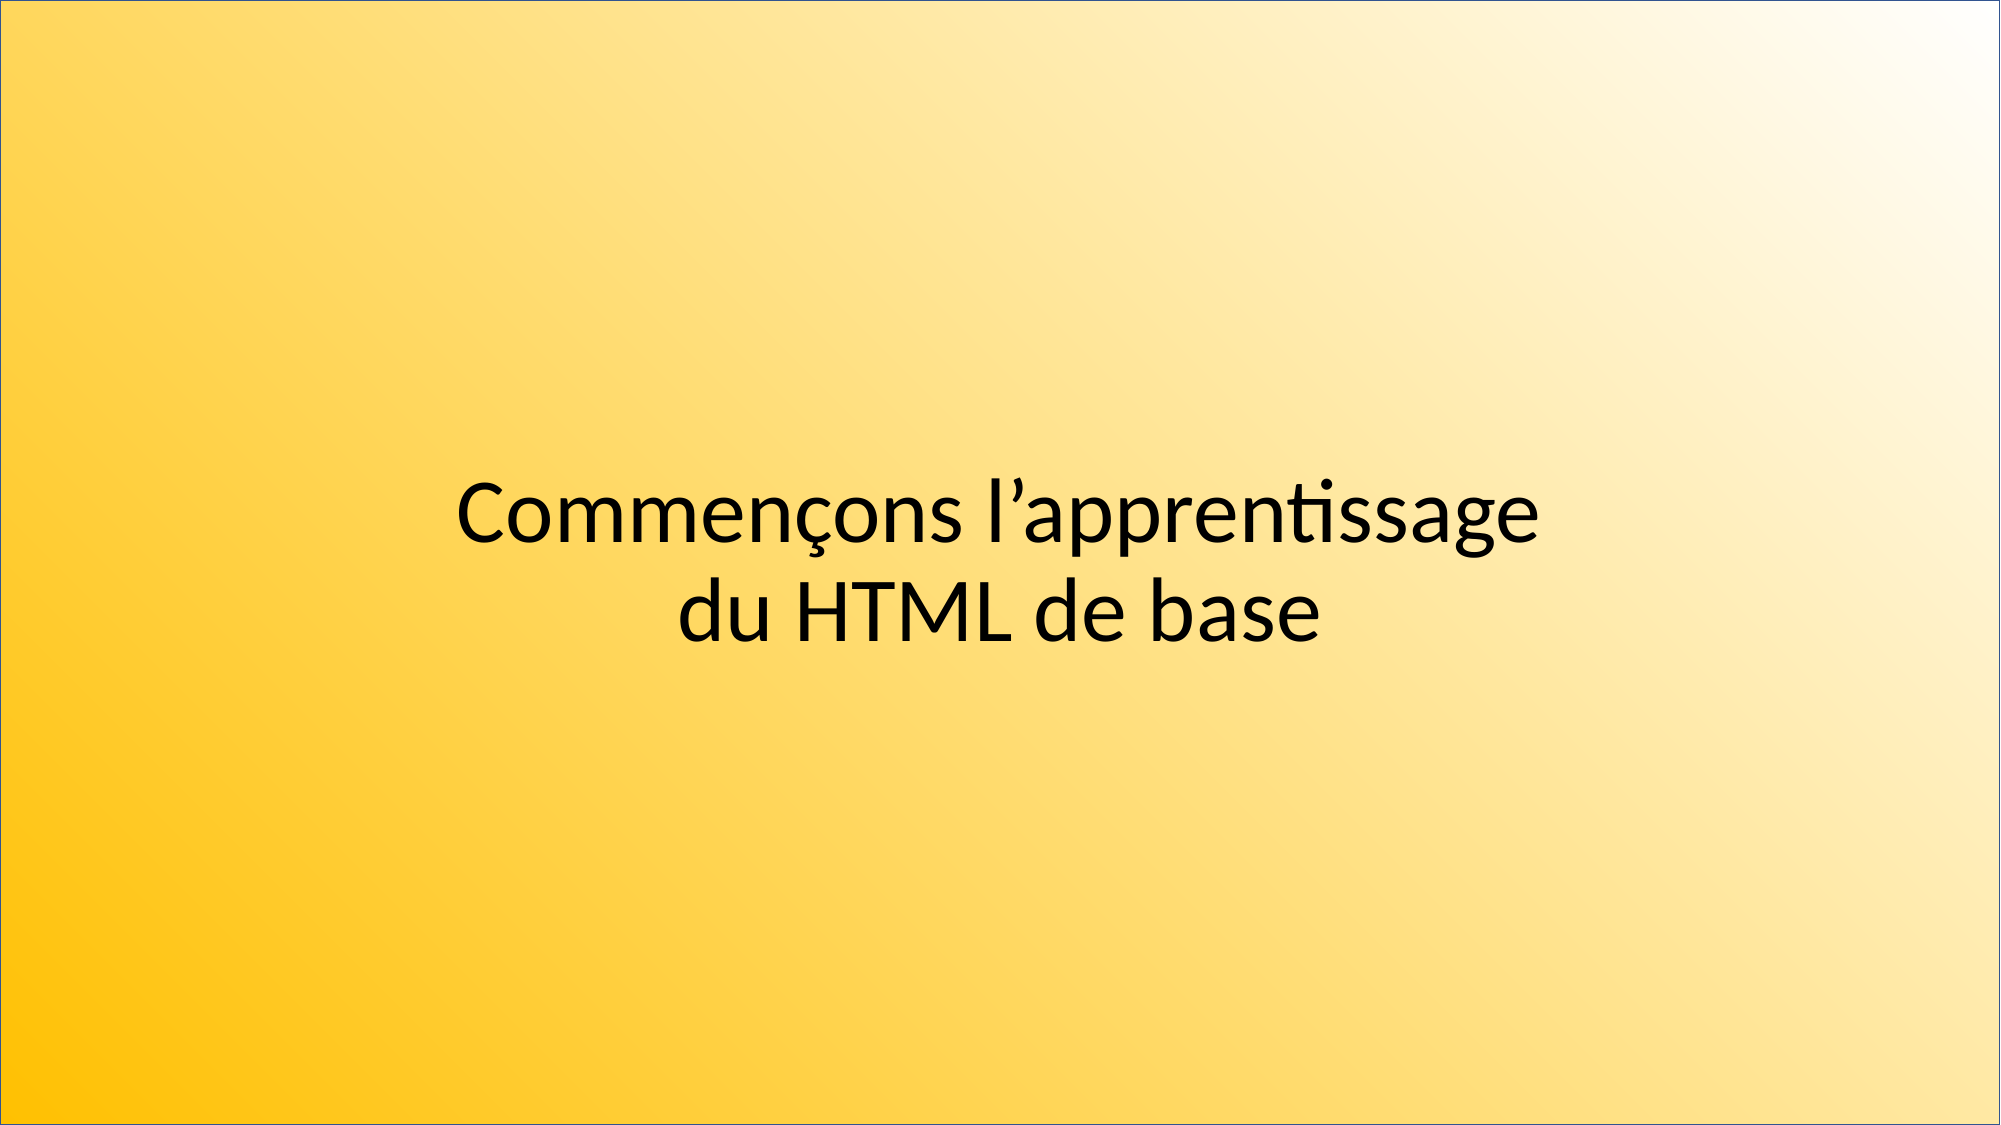

# Commençons l’apprentissage du HTML de base